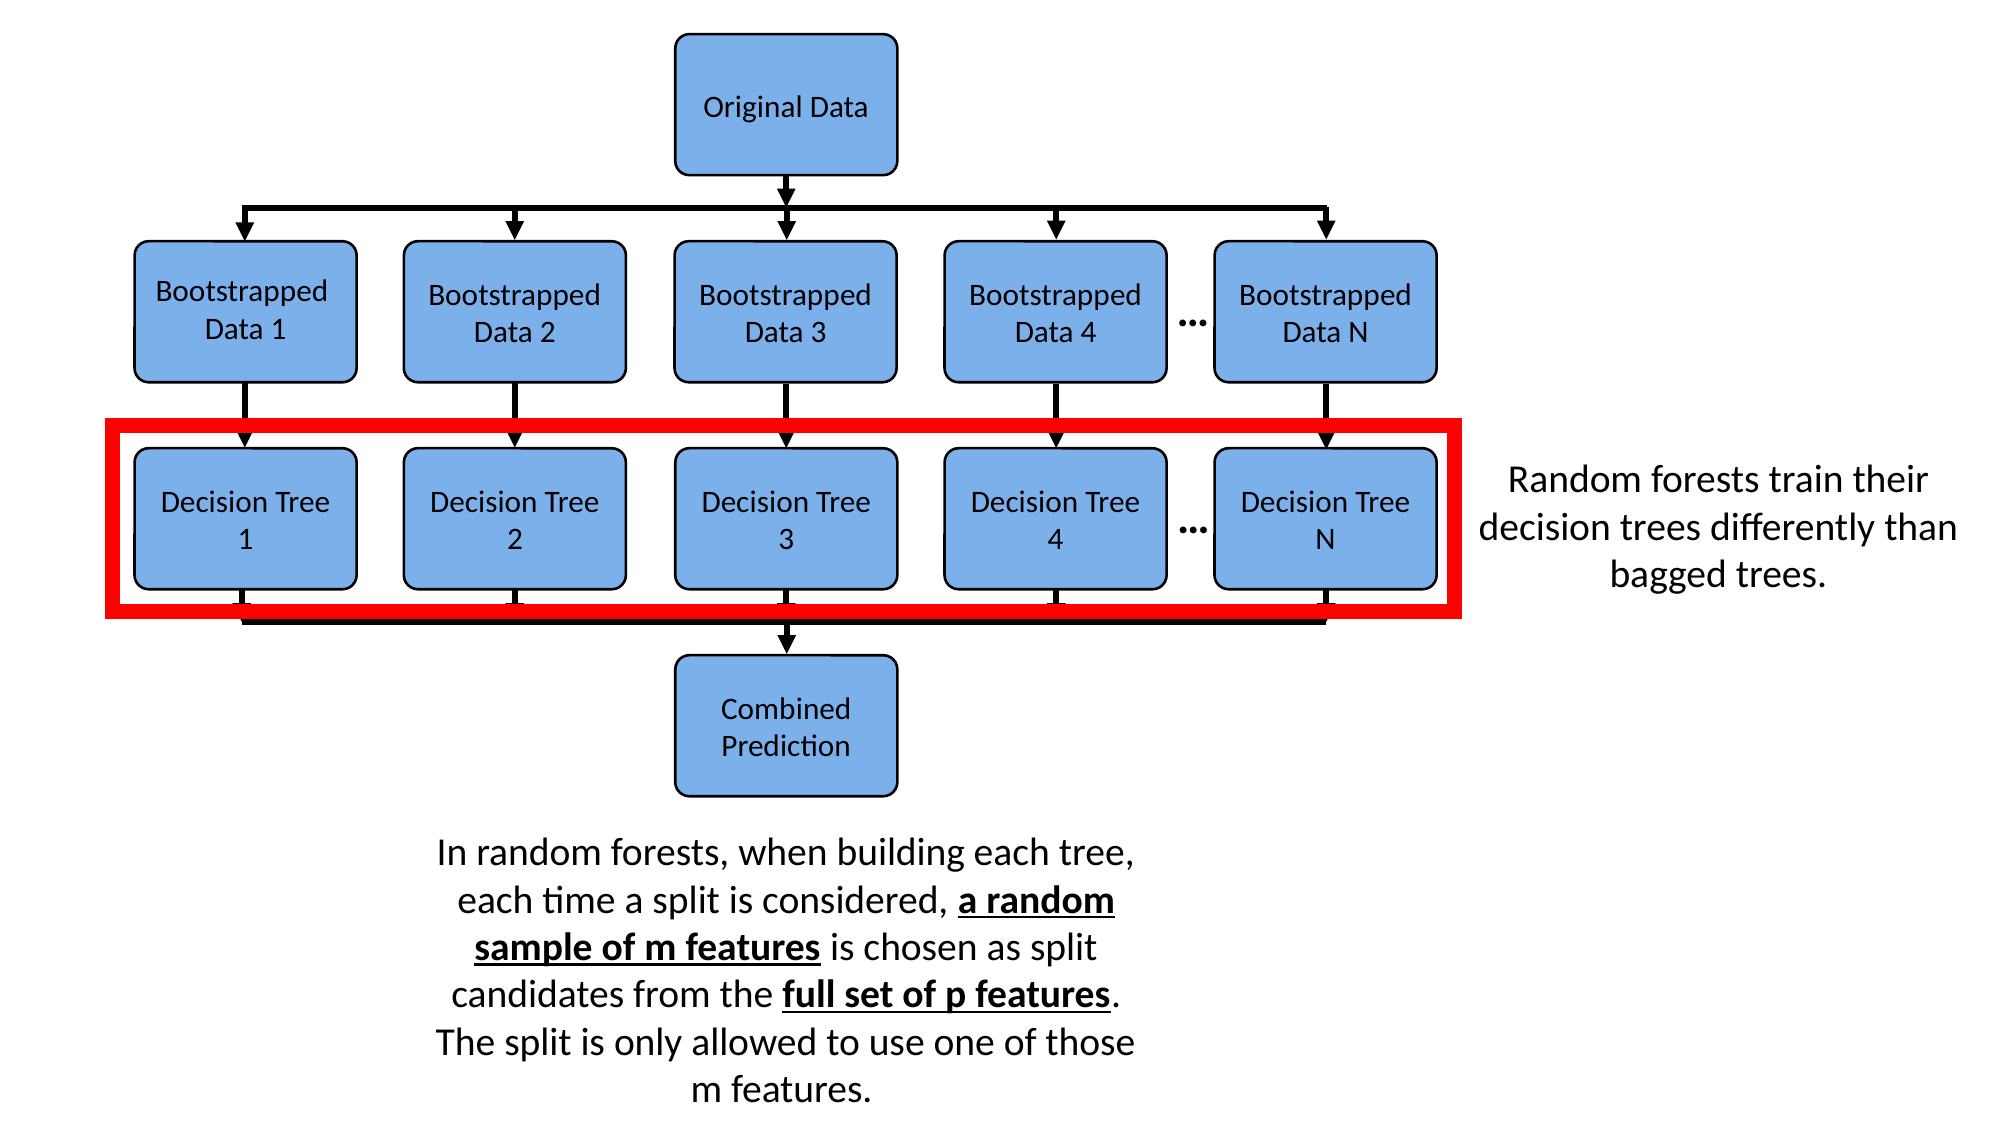

Original Data

Bootstrapped
Data 1

Bootstrapped Data 2
Bootstrapped Data 3
Bootstrapped Data 4
Bootstrapped Data N
…
Decision Tree 1
Decision Tree 2
Decision Tree 3
Decision Tree 4
Decision Tree N
…
Combined Prediction

Random forests train their decision trees differently than bagged trees.
In random forests, when building each tree, each time a split is considered, a random sample of m features is chosen as split candidates from the full set of p features. The split is only allowed to use one of those m features.